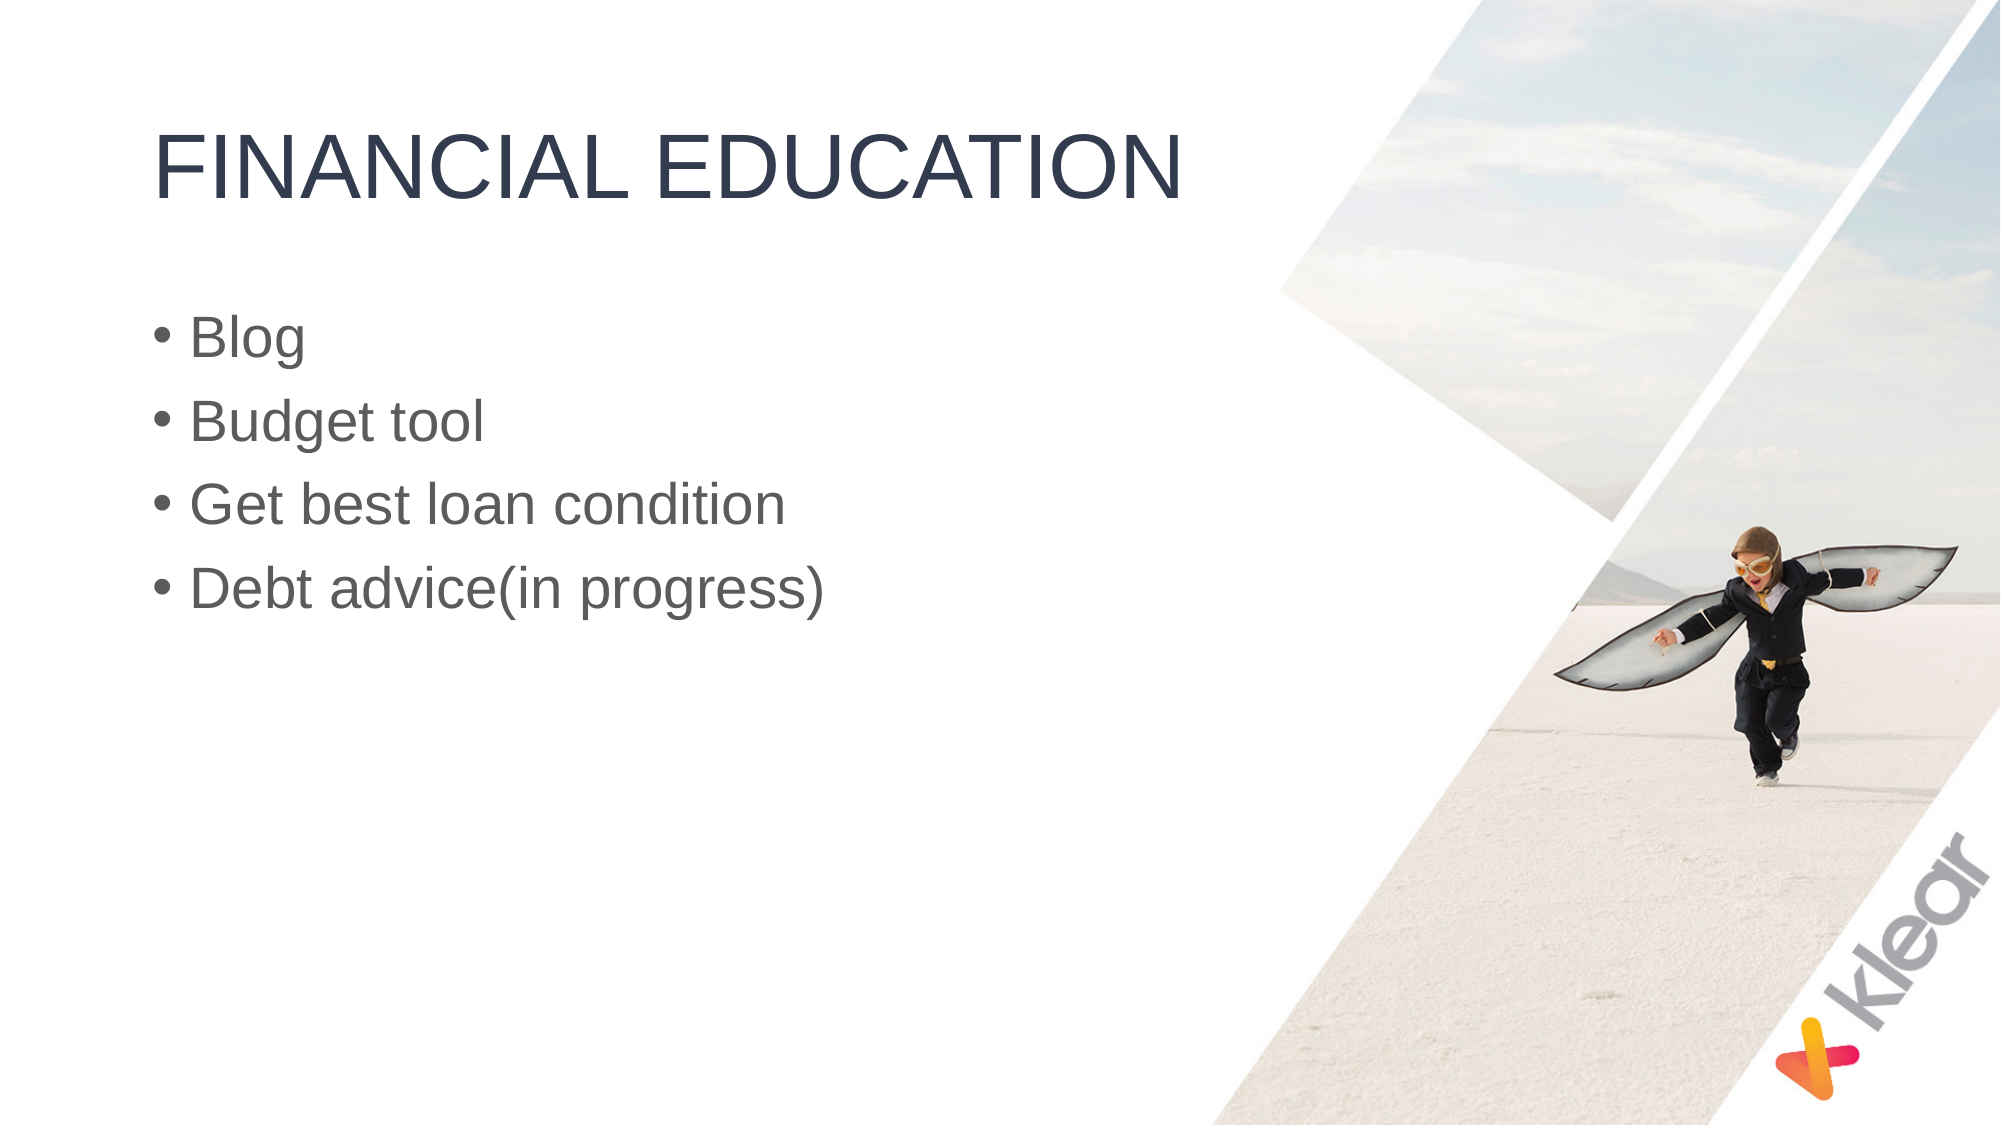

# FINANCIAL EDUCATION
Blog
Budget tool
Get best loan condition
Debt advice(in progress)